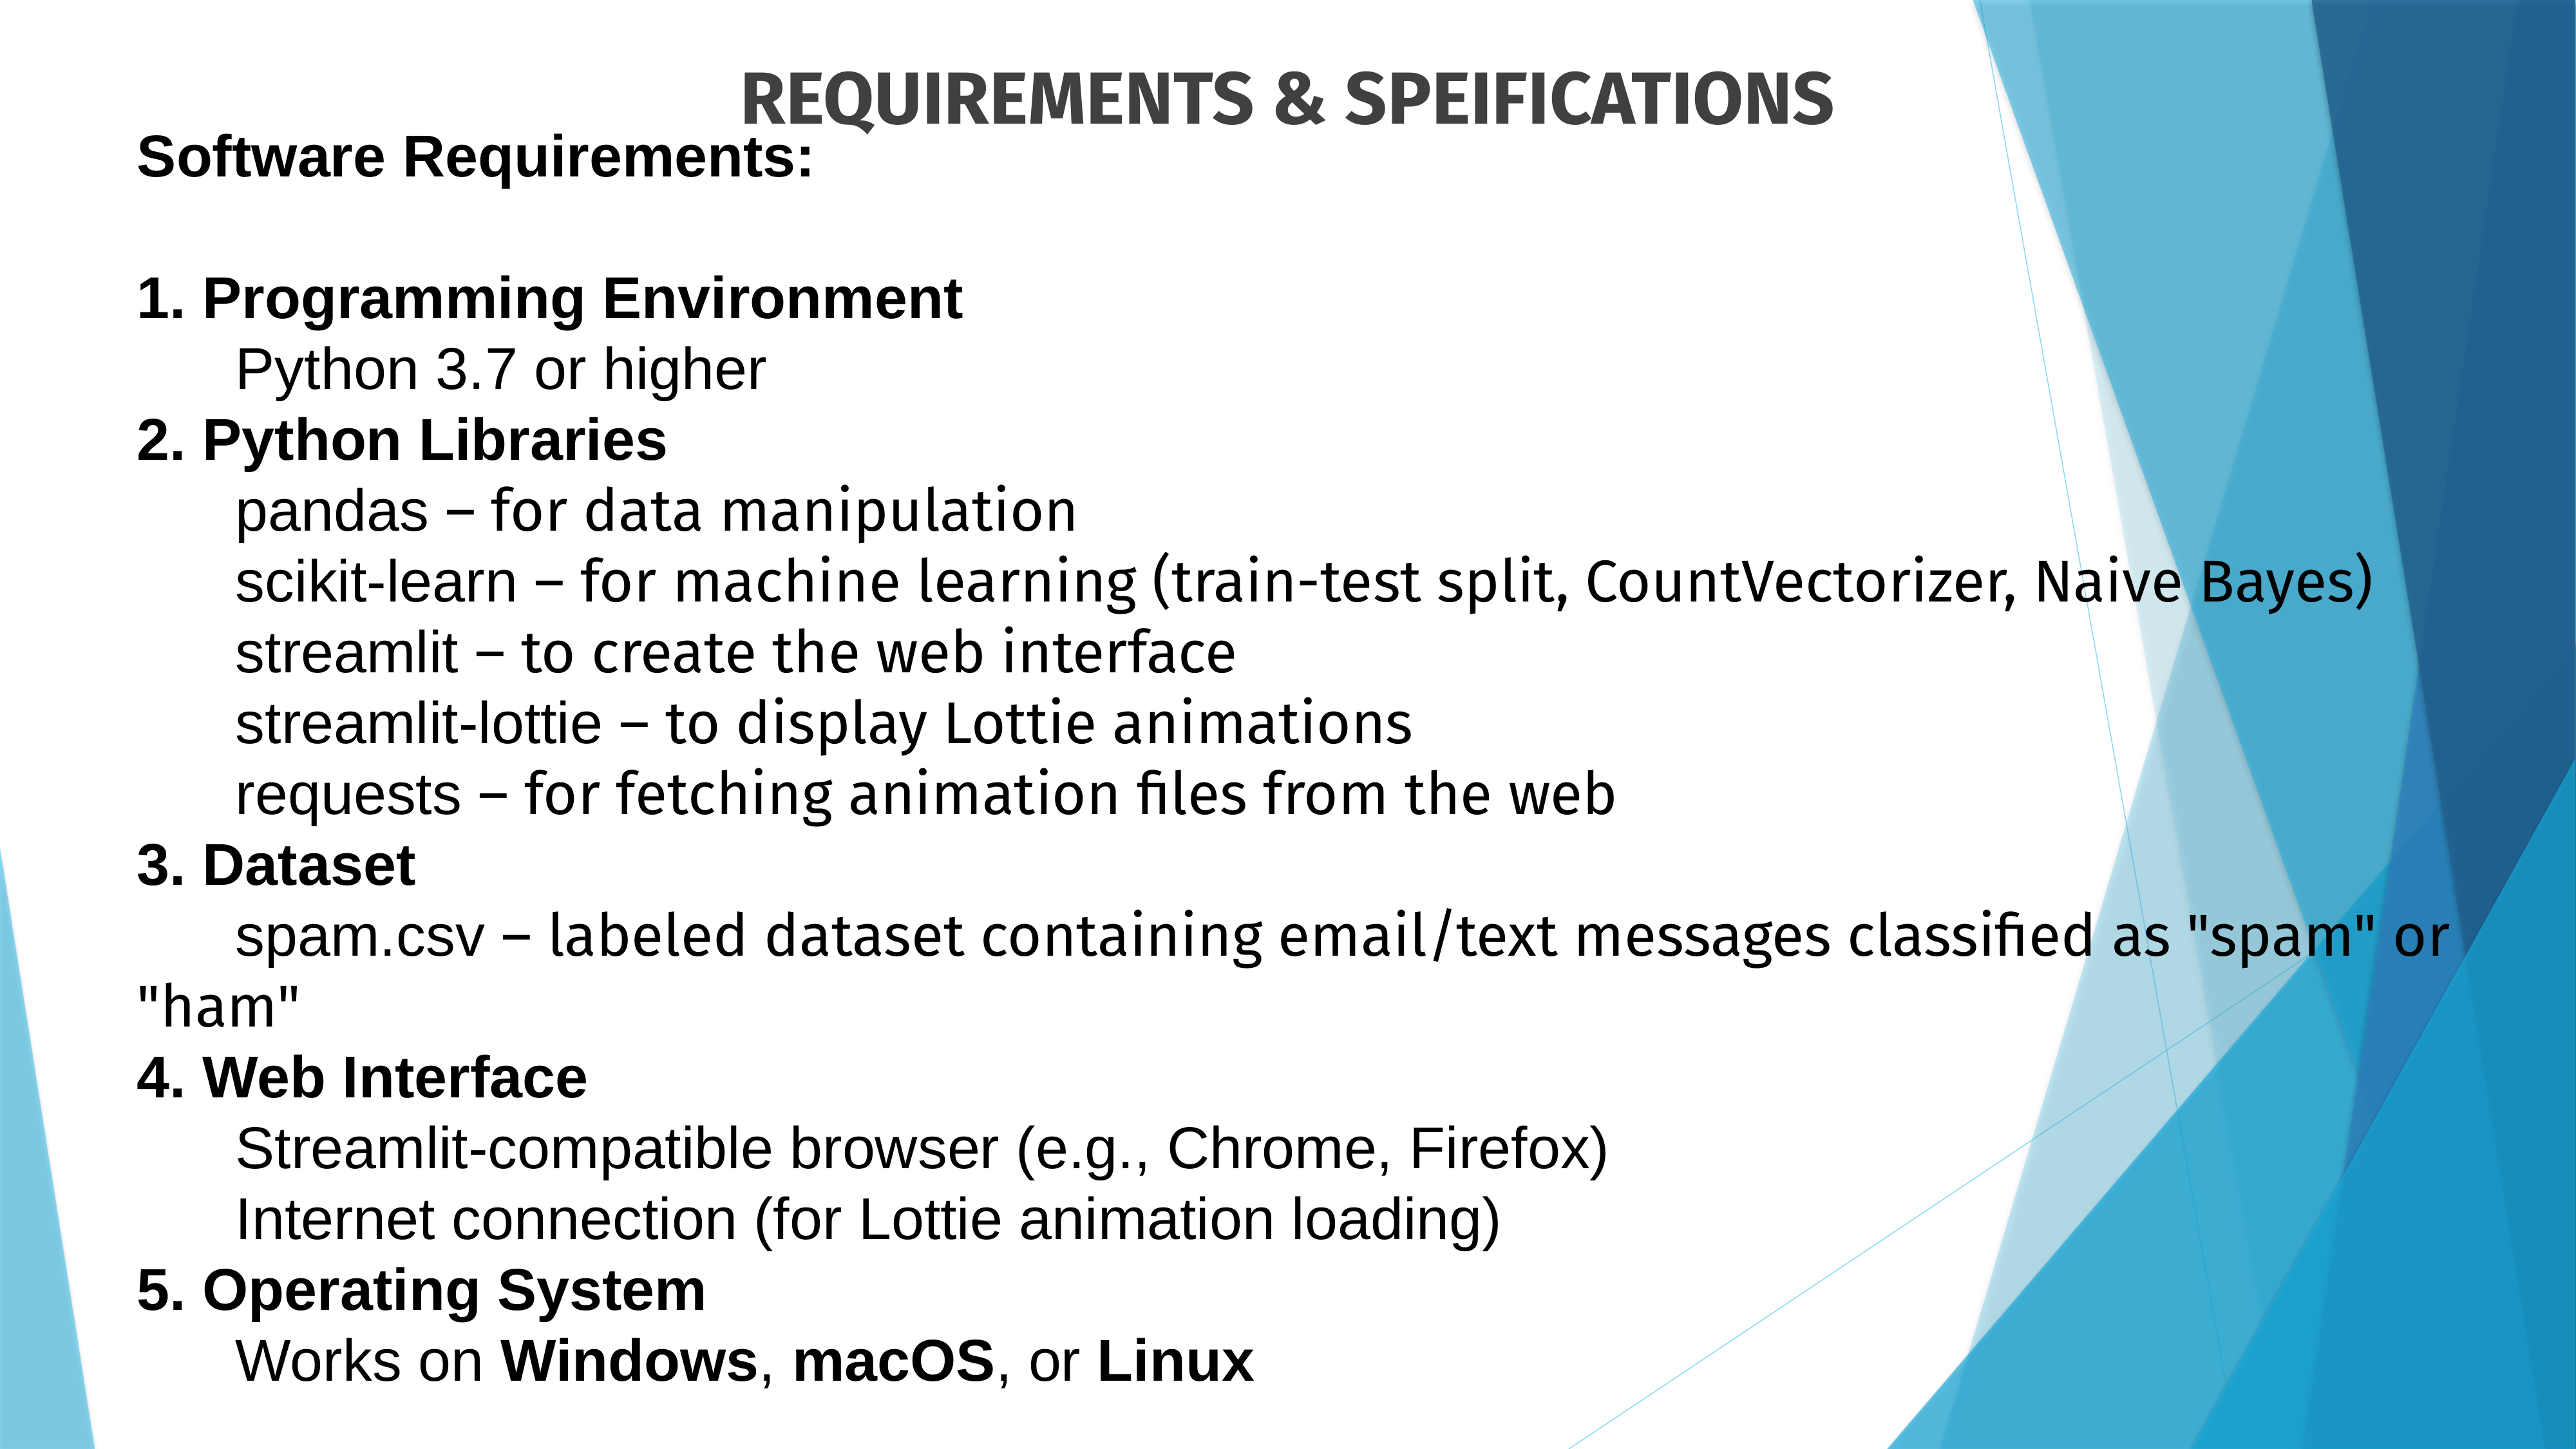

REQUIREMENTS & SPEIFICATIONS
Software Requirements:

1. Programming Environment
      Python 3.7 or higher
2. Python Libraries
      pandas – for data manipulation
      scikit-learn – for machine learning (train-test split, CountVectorizer, Naive Bayes)
      streamlit – to create the web interface
      streamlit-lottie – to display Lottie animations
      requests – for fetching animation files from the web
3. Dataset
      spam.csv – labeled dataset containing email/text messages classified as "spam" or "ham"
4. Web Interface
      Streamlit-compatible browser (e.g., Chrome, Firefox)
      Internet connection (for Lottie animation loading)
5. Operating System
      Works on Windows, macOS, or Linux